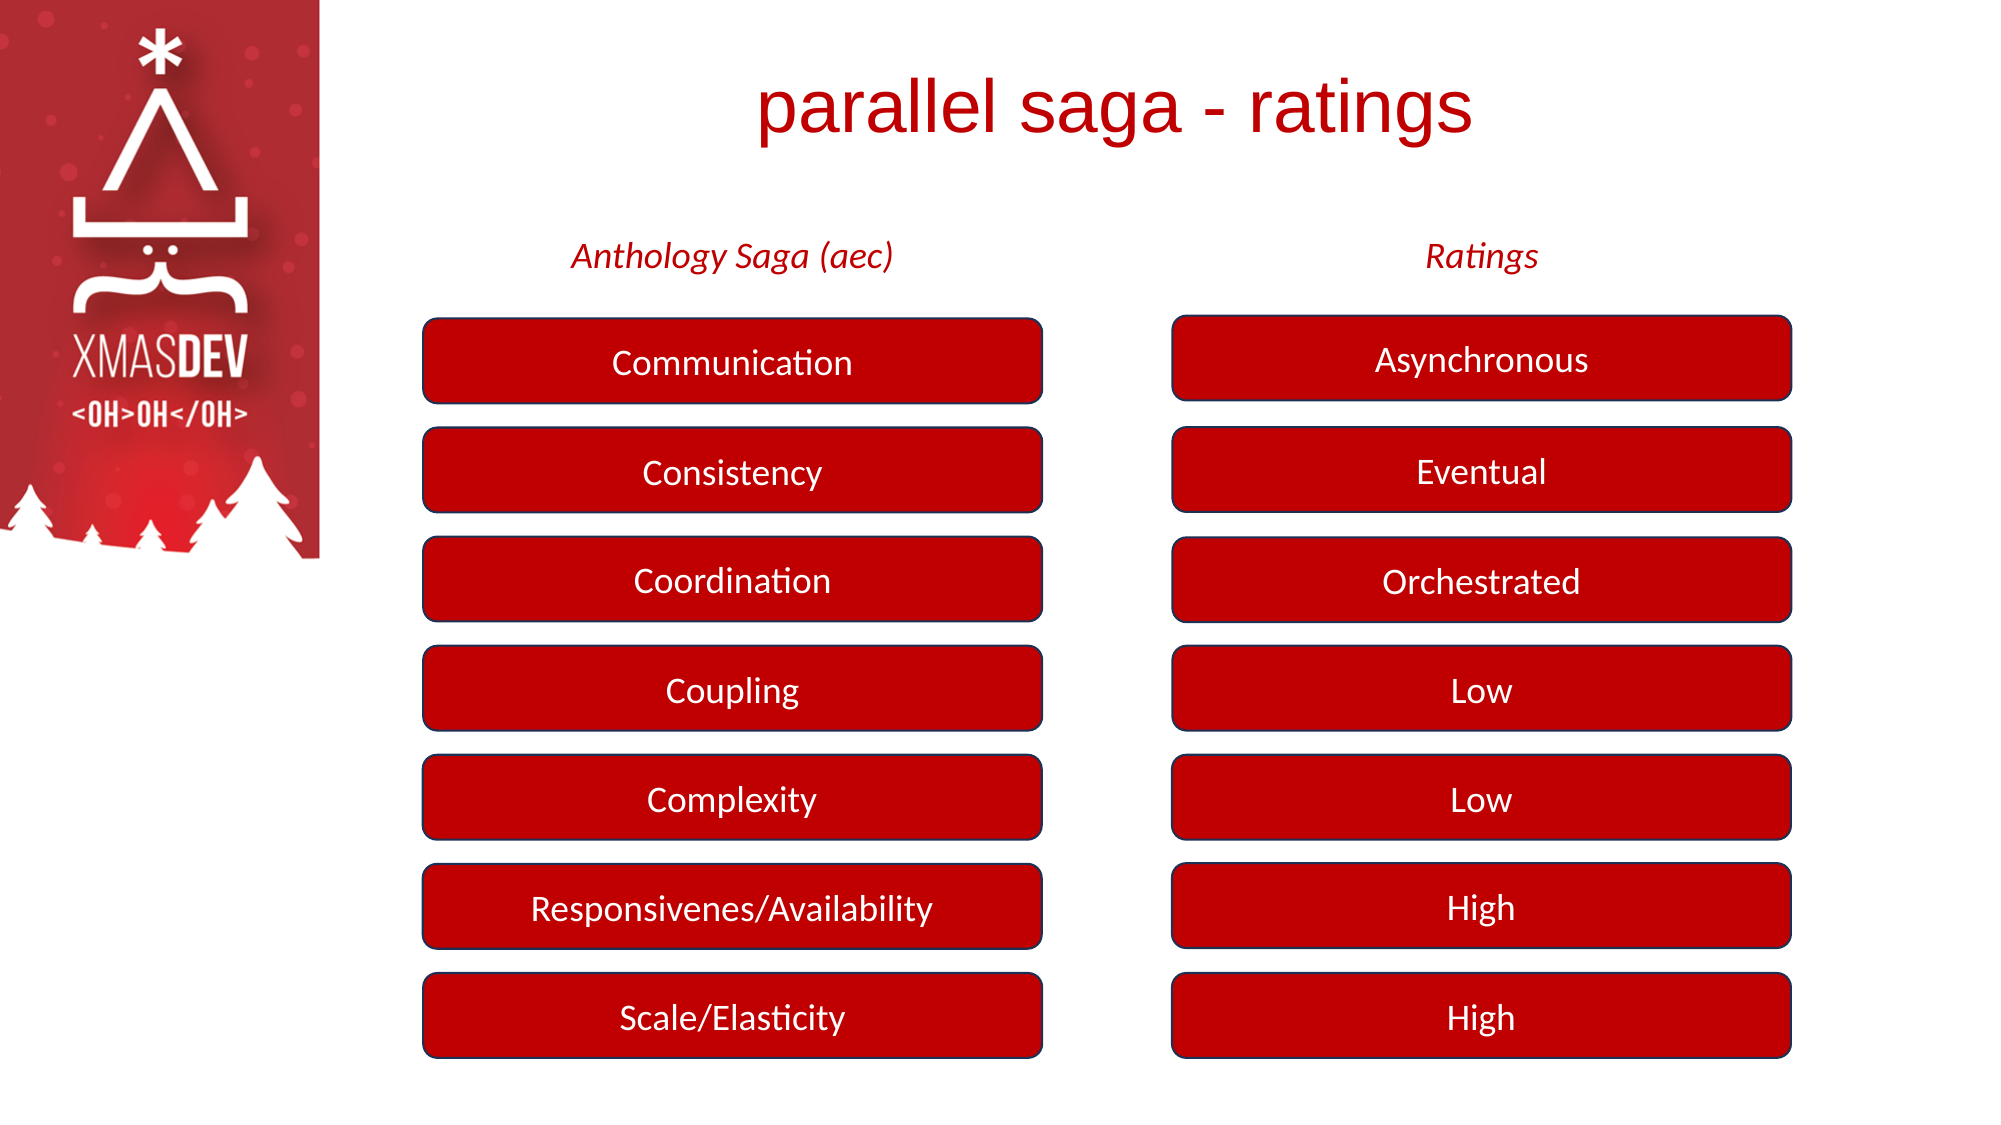

# parallel saga - ratings
Anthology Saga (aec)
Ratings
Asynchronous
Communication
Eventual
Consistency
Coordination
Orchestrated
Coupling
Low
Low
Complexity
High
Responsivenes/Availability
Scale/Elasticity
High